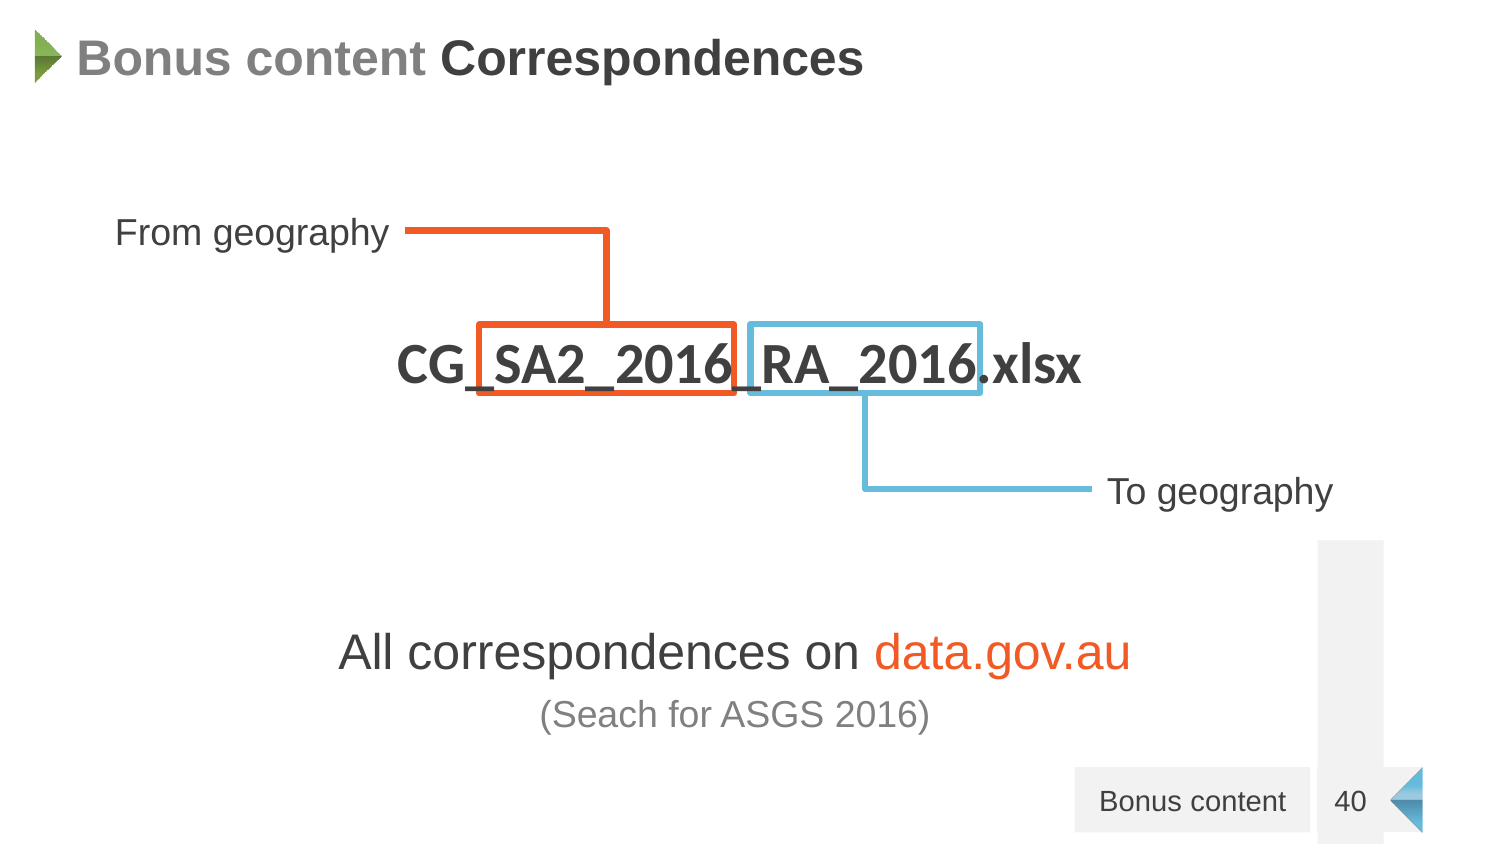

# Bonus content Correspondences
From geography
CG_SA2_2016_RA_2016.xlsx

To geography
All correspondences on data.gov.au
(Seach for ASGS 2016)
40
Bonus content